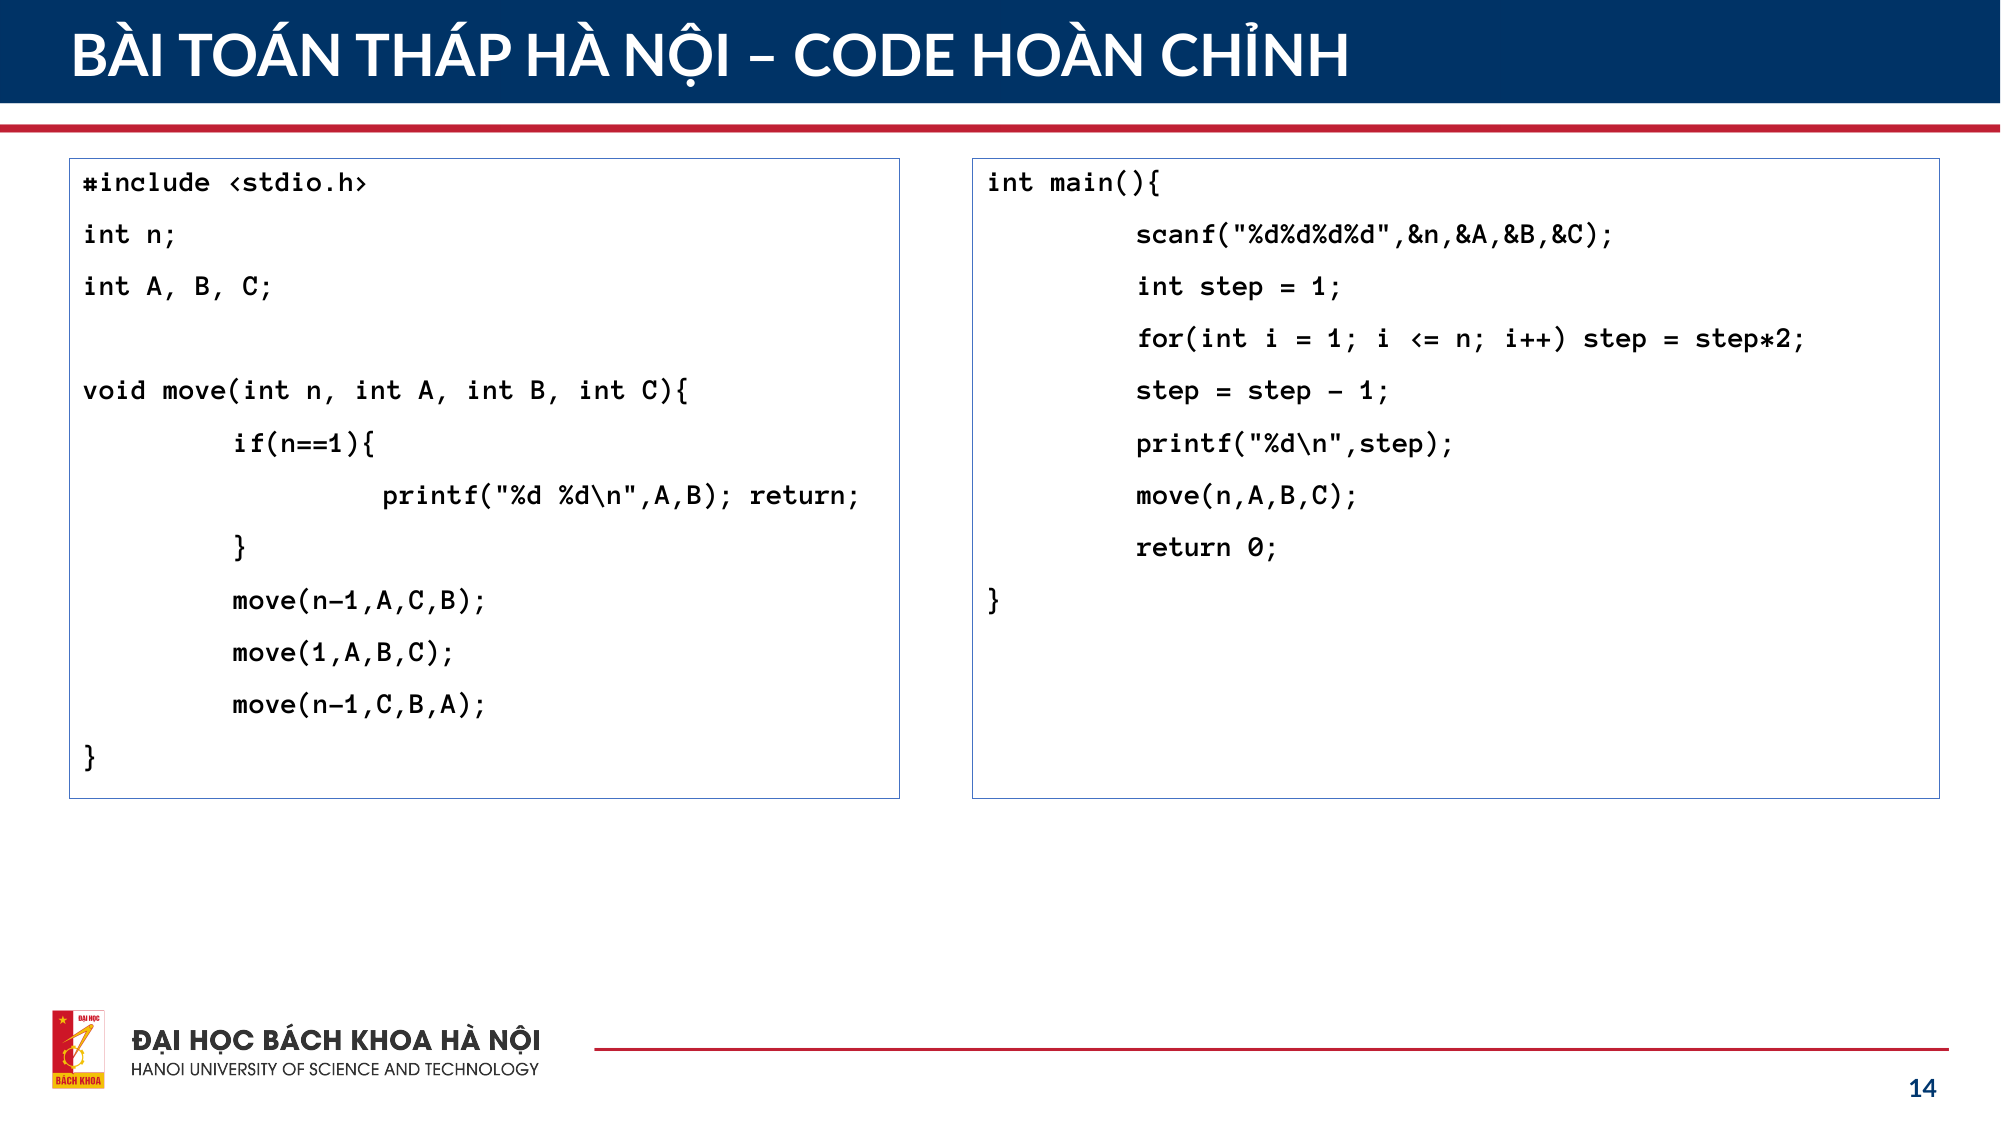

# BÀI TOÁN THÁP HÀ NỘI – CODE HOÀN CHỈNH
#include <stdio.h>
int n;
int A, B, C;

void move(int n, int A, int B, int C){
	if(n==1){
		printf("%d %d\n",A,B); return;
	}
	move(n-1,A,C,B);
	move(1,A,B,C);
	move(n-1,C,B,A);
}
int main(){
	scanf("%d%d%d%d",&n,&A,&B,&C);
	int step = 1;
	for(int i = 1; i <= n; i++) step = step*2;
	step = step - 1;
	printf("%d\n",step);
	move(n,A,B,C);
	return 0;
}
14